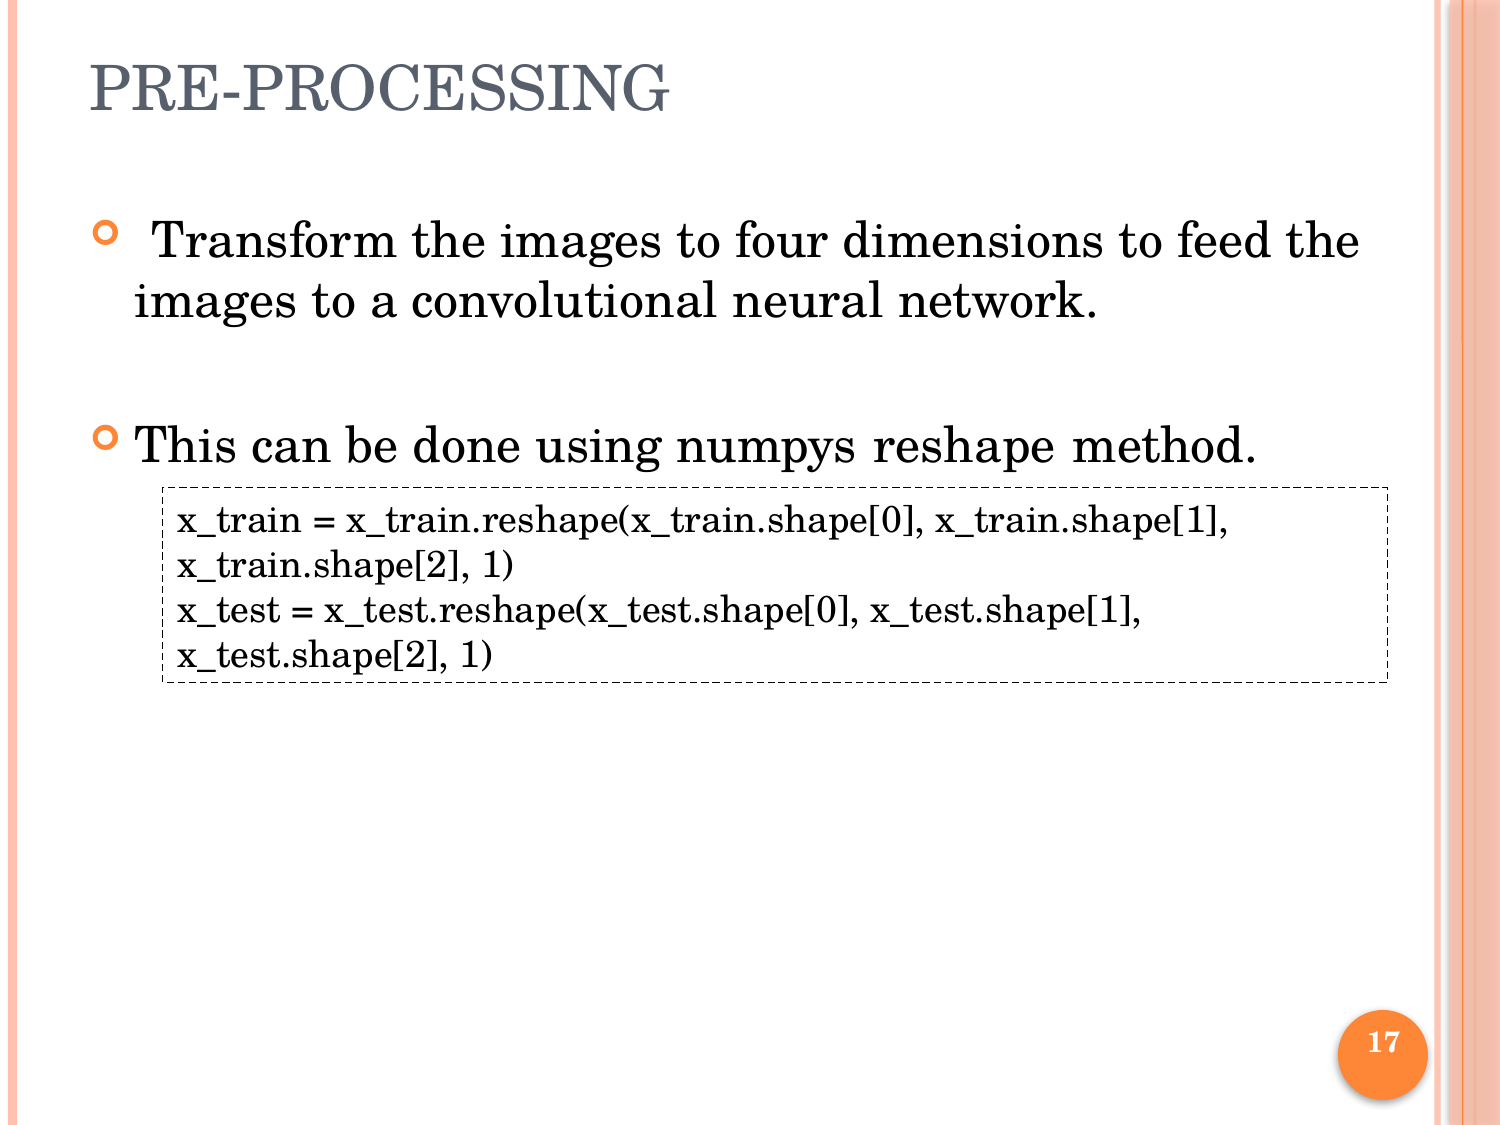

# Pre-processing
 Transform the images to four dimensions to feed the images to a convolutional neural network.

This can be done using numpys reshape method.

x_train = x_train.reshape(x_train.shape[0], x_train.shape[1], x_train.shape[2], 1)
x_test = x_test.reshape(x_test.shape[0], x_test.shape[1], x_test.shape[2], 1)
17